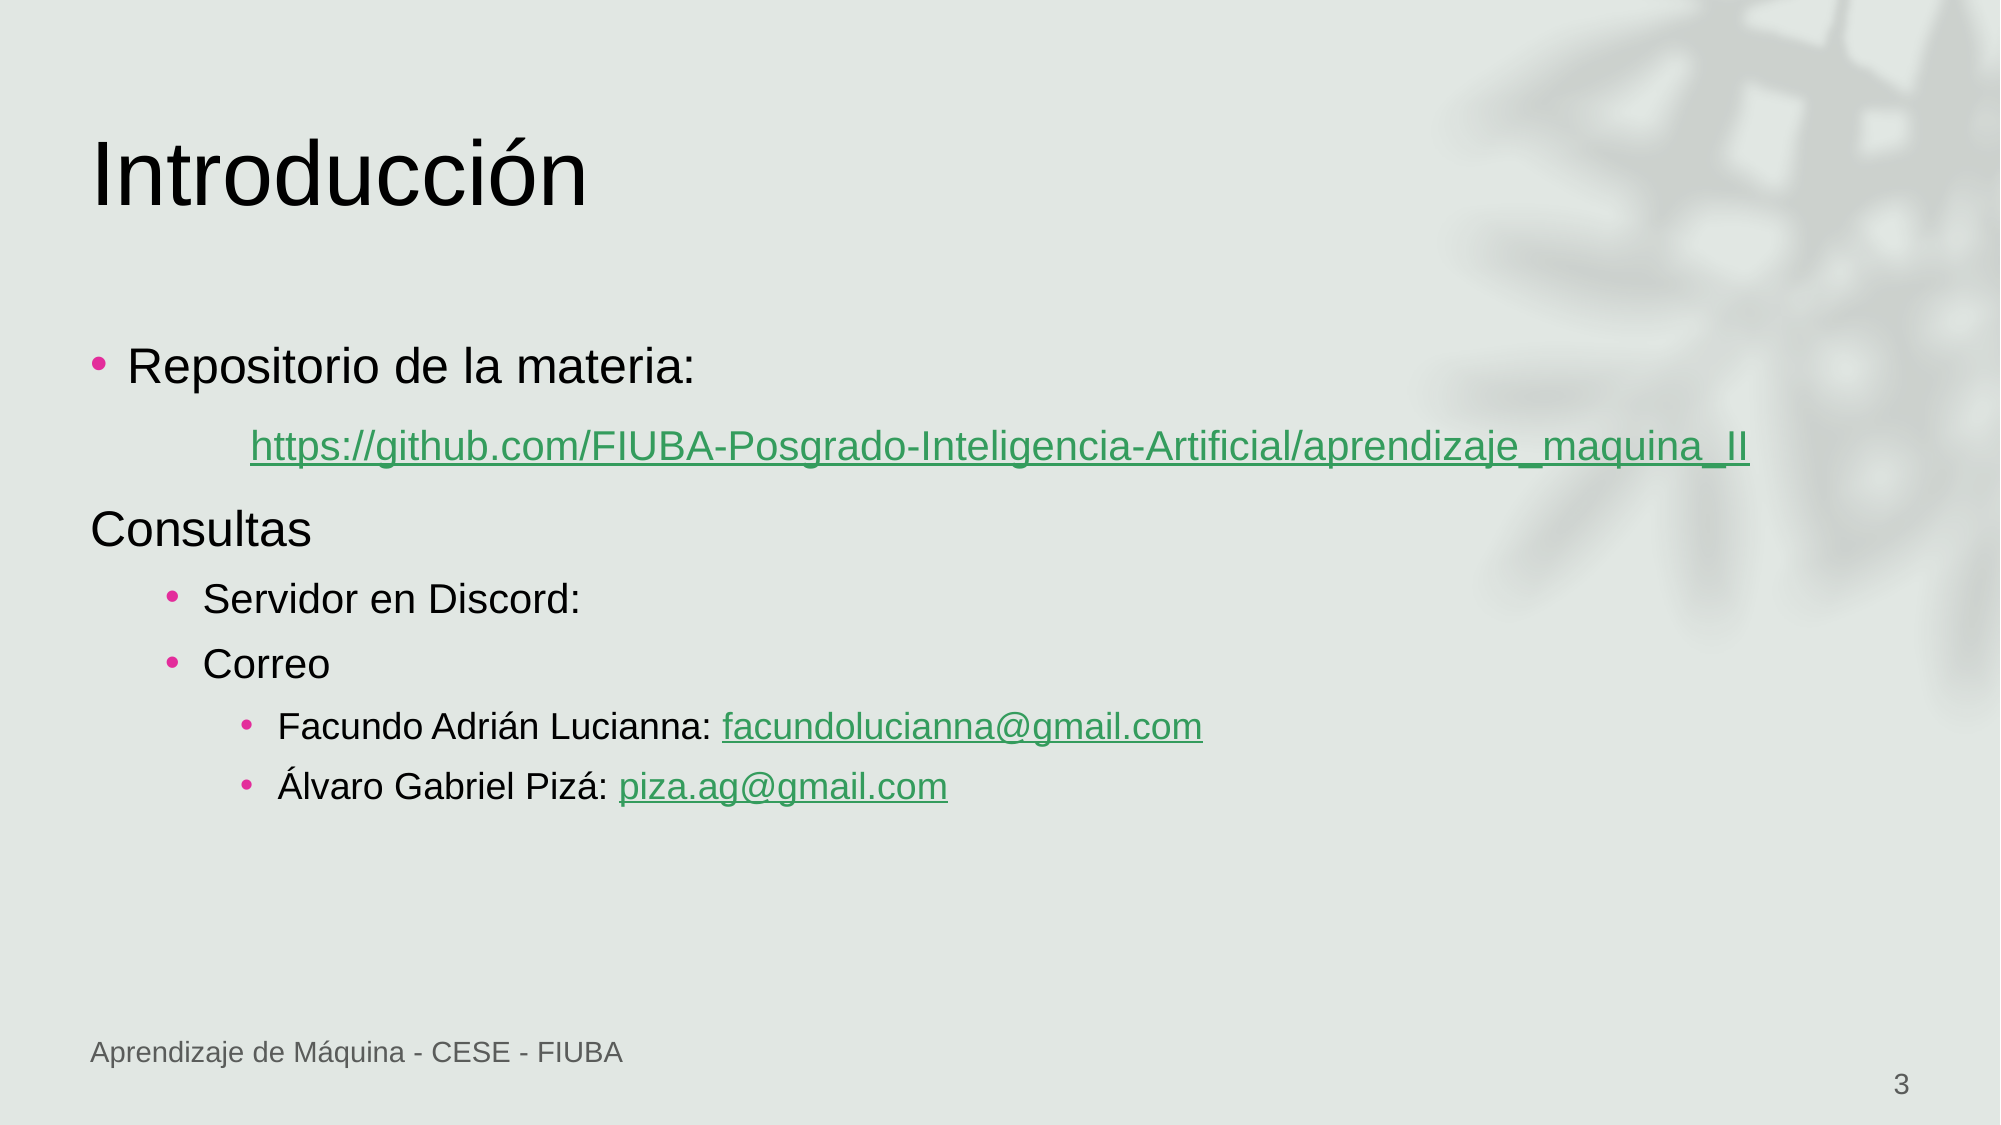

# Introducción
Repositorio de la materia:
https://github.com/FIUBA-Posgrado-Inteligencia-Artificial/aprendizaje_maquina_II
Consultas
Servidor en Discord:
Correo
Facundo Adrián Lucianna: facundolucianna@gmail.com
Álvaro Gabriel Pizá: piza.ag@gmail.com
Aprendizaje de Máquina - CESE - FIUBA
3